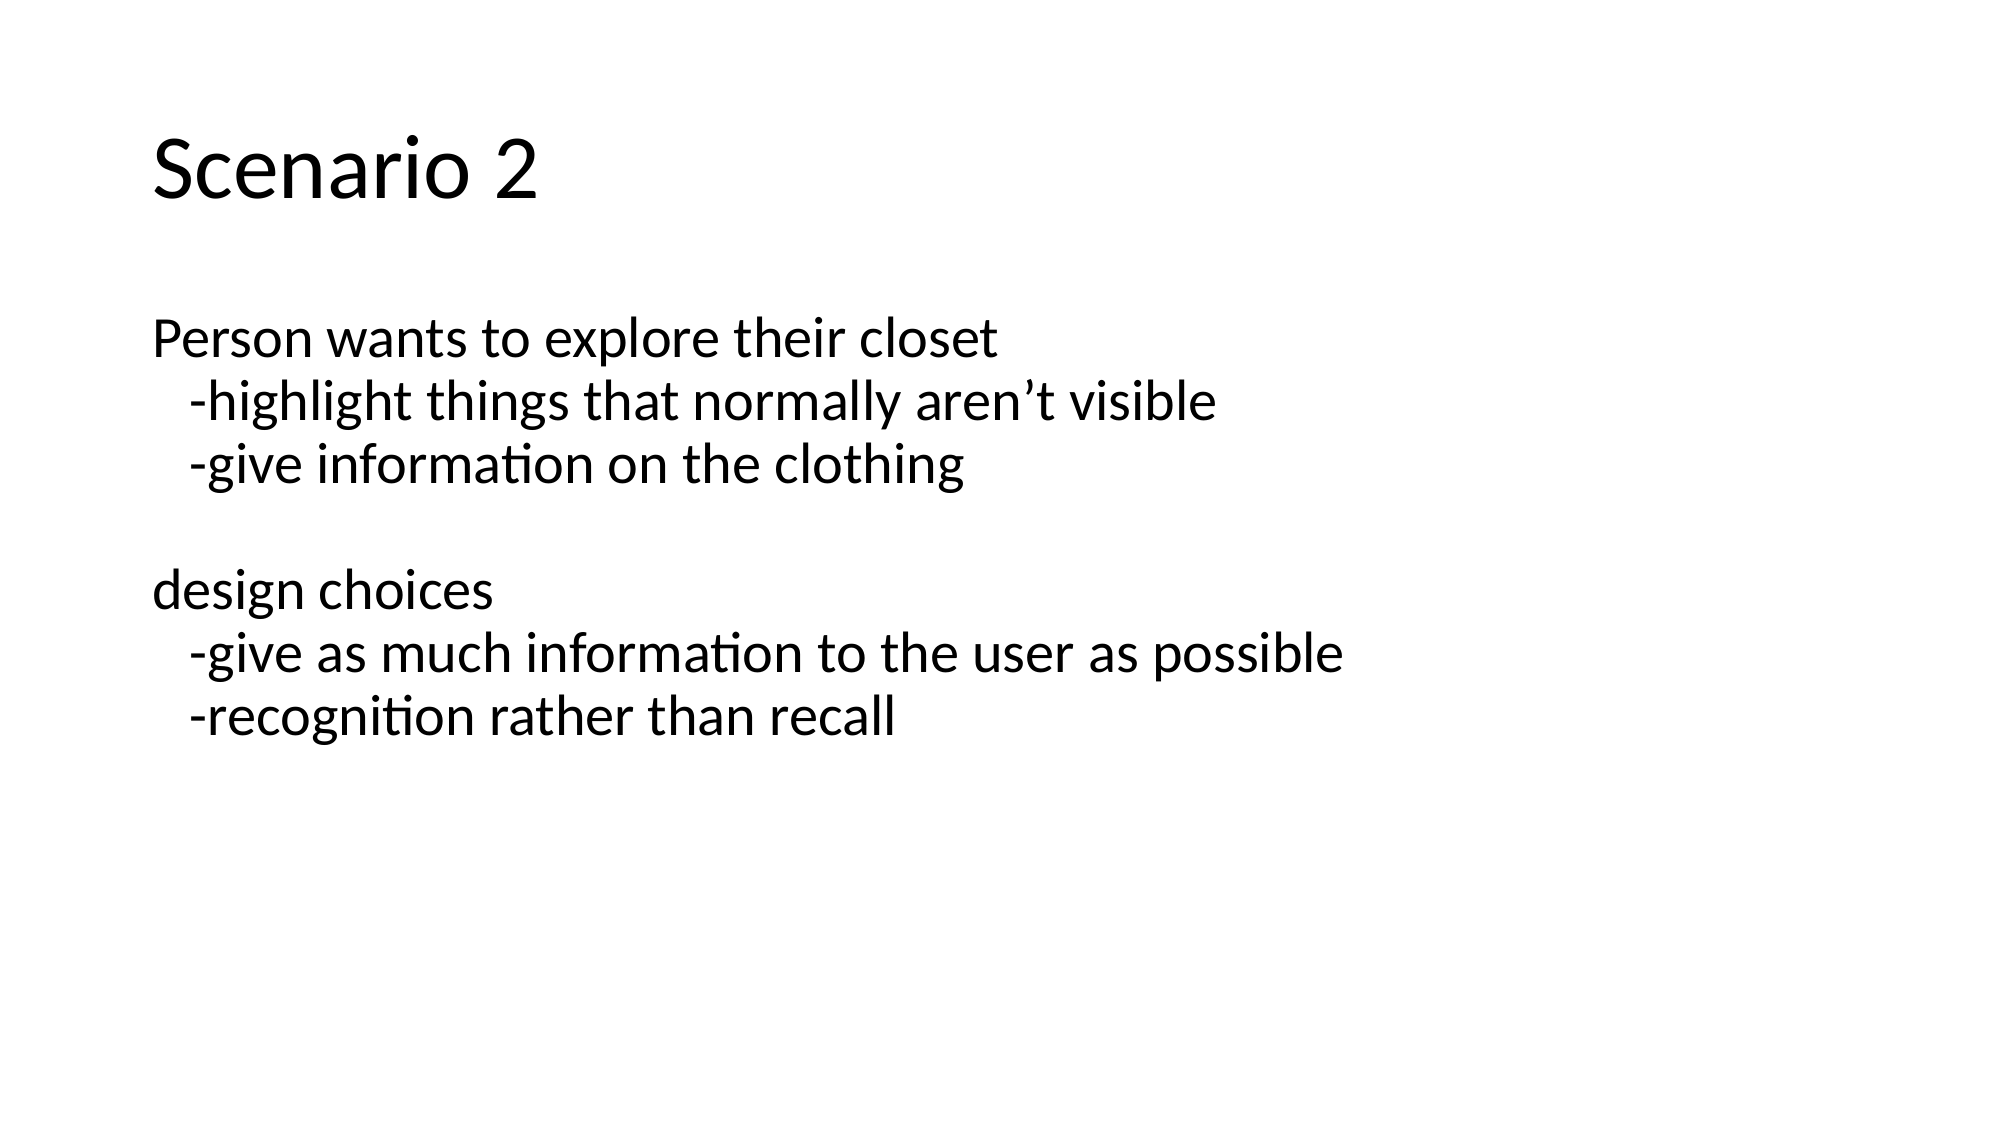

# Scenario 2
Person wants to explore their closet
	-highlight things that normally aren’t visible
	-give information on the clothing

design choices
	-give as much information to the user as possible
	-recognition rather than recall